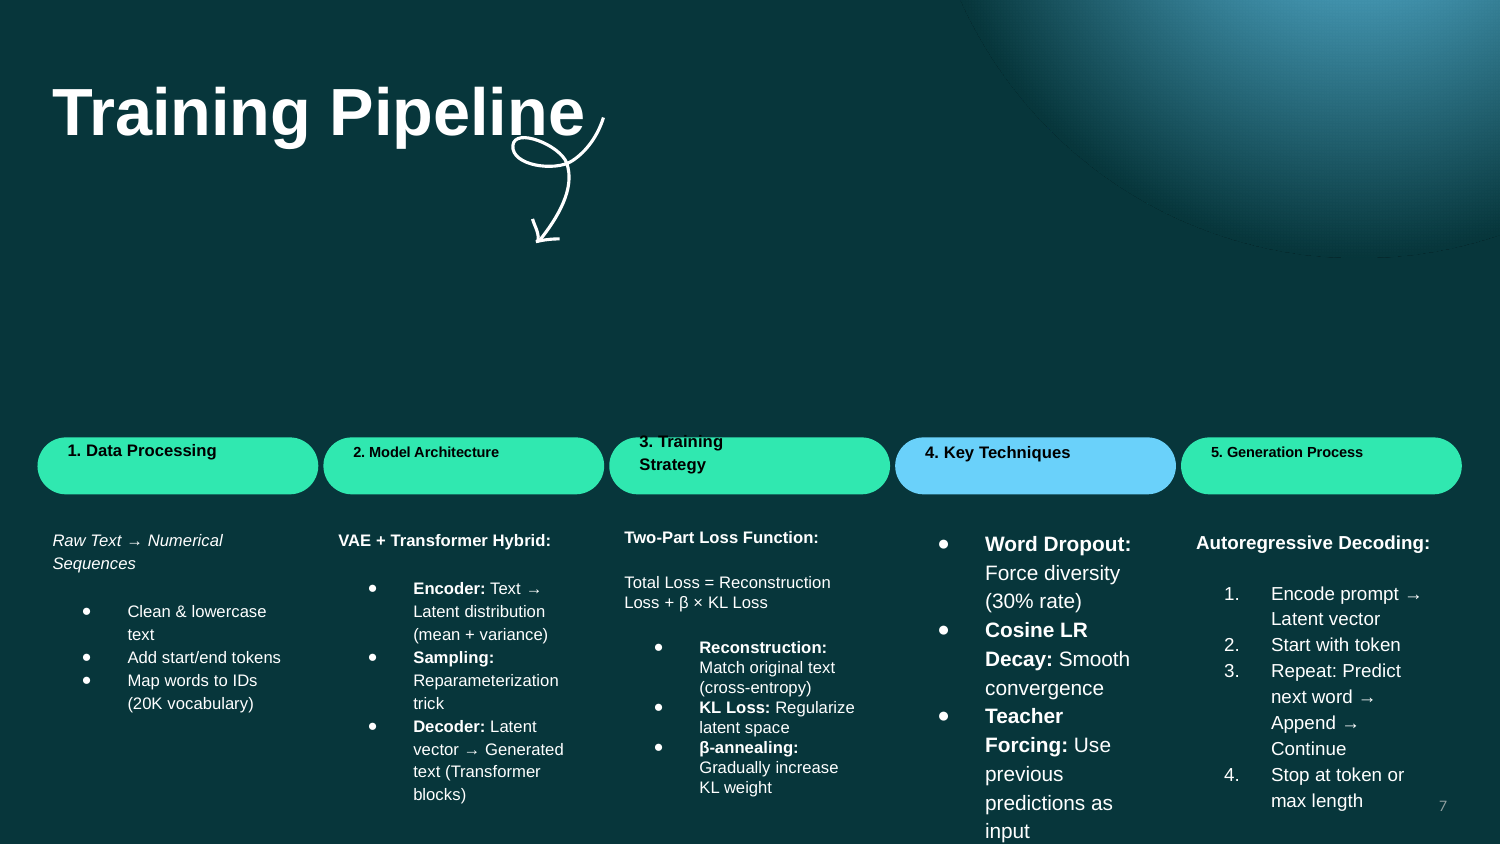

# Training Pipeline

1. Data Processing

2. Model Architecture

3. Training Strategy

4. Key Techniques

5. Generation Process

Raw Text → Numerical Sequences
Clean & lowercase text
Add start/end tokens
Map words to IDs (20K vocabulary)

VAE + Transformer Hybrid:
Encoder: Text → Latent distribution (mean + variance)
Sampling: Reparameterization trick
Decoder: Latent vector → Generated text (Transformer blocks)

Two-Part Loss Function:
Total Loss = Reconstruction Loss + β × KL Loss
Reconstruction: Match original text (cross-entropy)
KL Loss: Regularize latent space
β-annealing: Gradually increase KL weight

Word Dropout: Force diversity (30% rate)
Cosine LR Decay: Smooth convergence
Teacher Forcing: Use previous predictions as input

Autoregressive Decoding:
Encode prompt → Latent vector
Start with token
Repeat: Predict next word → Append → Continue
Stop at token or max length